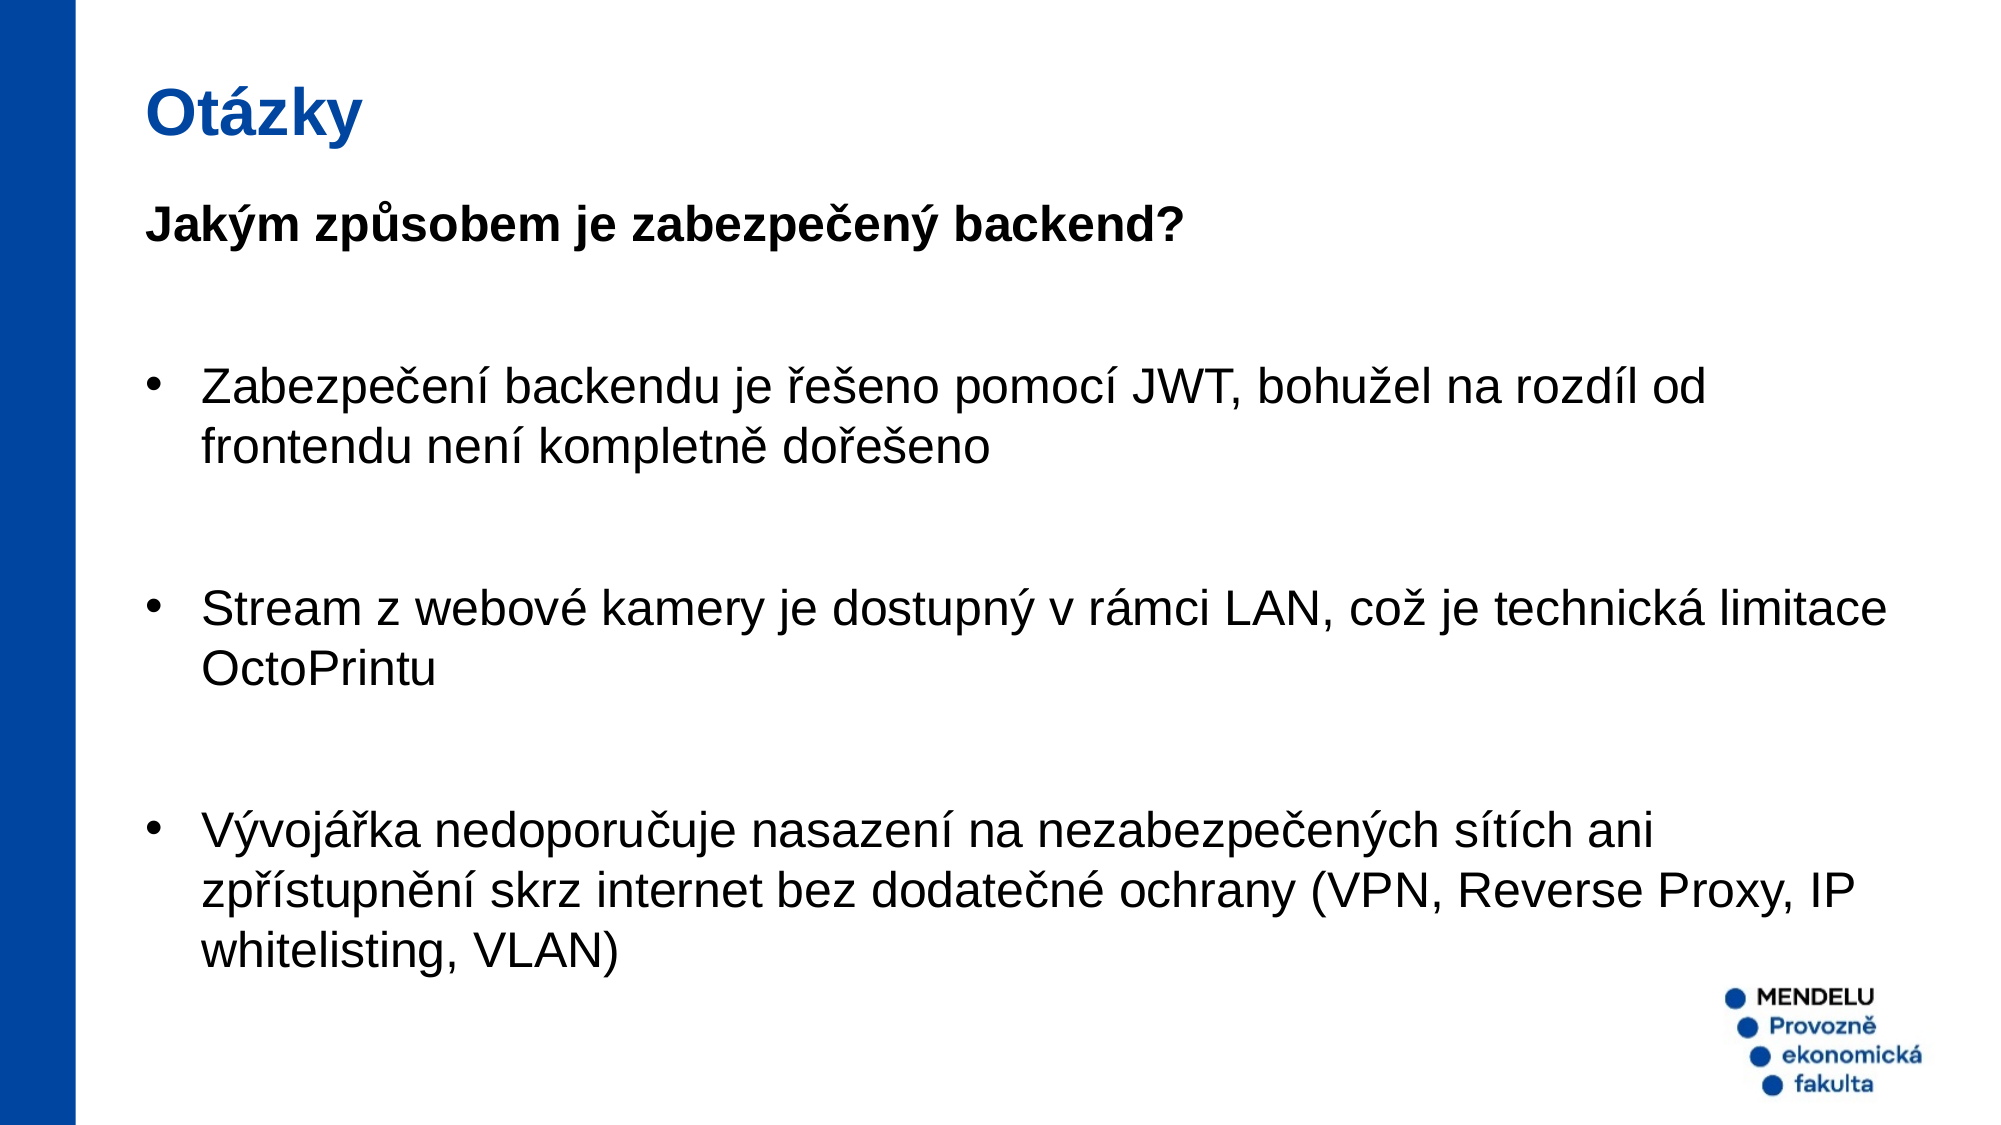

Otázky
Jakým způsobem je zabezpečený backend?

Zabezpečení backendu je řešeno pomocí JWT, bohužel na rozdíl od frontendu není kompletně dořešeno

Stream z webové kamery je dostupný v rámci LAN, což je technická limitace OctoPrintu

Vývojářka nedoporučuje nasazení na nezabezpečených sítích ani zpřístupnění skrz internet bez dodatečné ochrany (VPN, Reverse Proxy, IP whitelisting, VLAN)